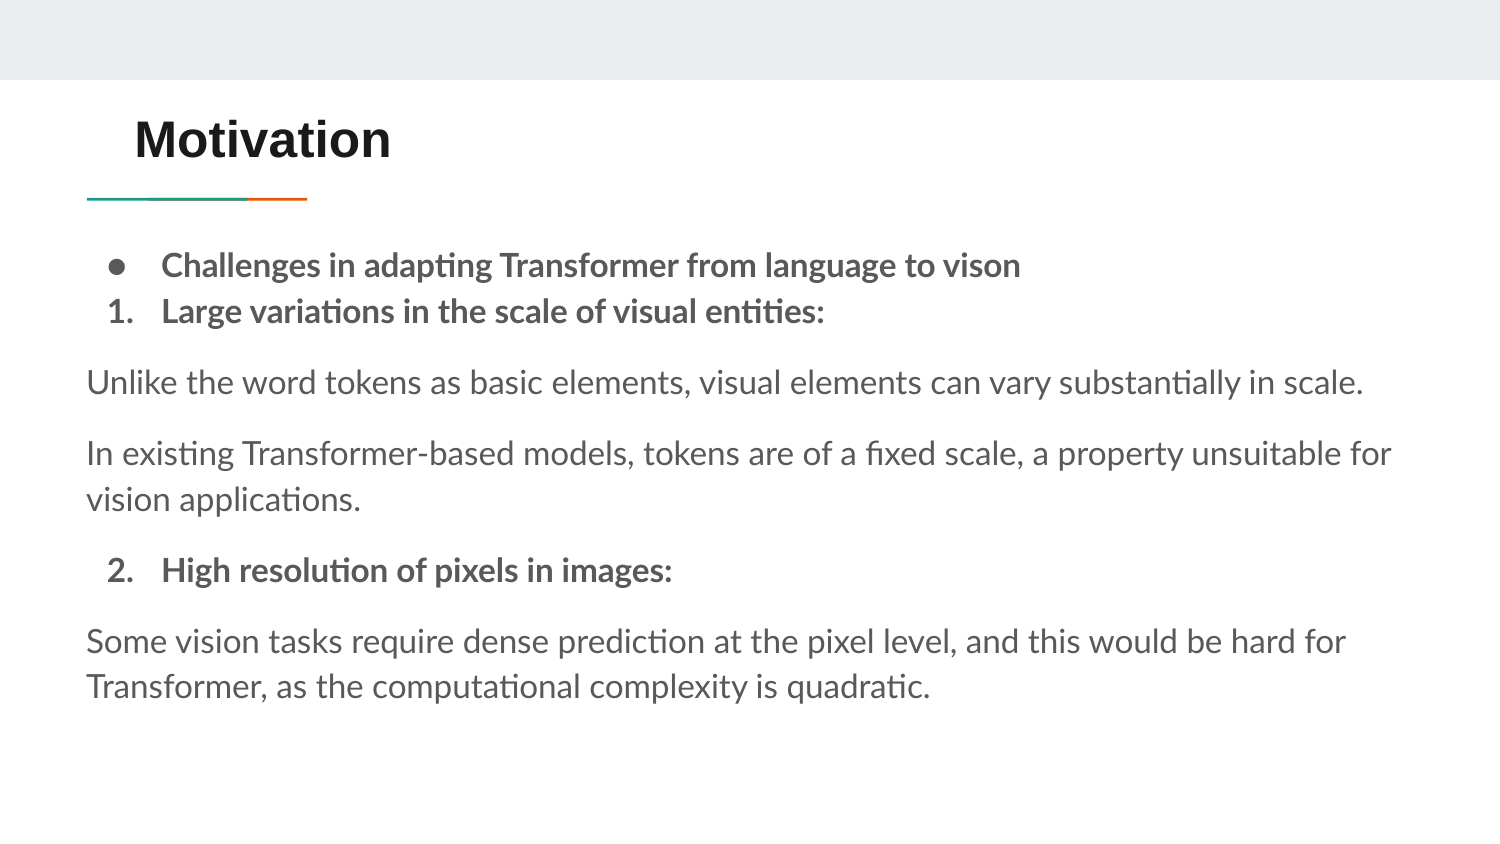

# Motivation
Challenges in adapting Transformer from language to vison
Large variations in the scale of visual entities:
Unlike the word tokens as basic elements, visual elements can vary substantially in scale.
In existing Transformer-based models, tokens are of a fixed scale, a property unsuitable for vision applications.
High resolution of pixels in images:
Some vision tasks require dense prediction at the pixel level, and this would be hard for Transformer, as the computational complexity is quadratic.